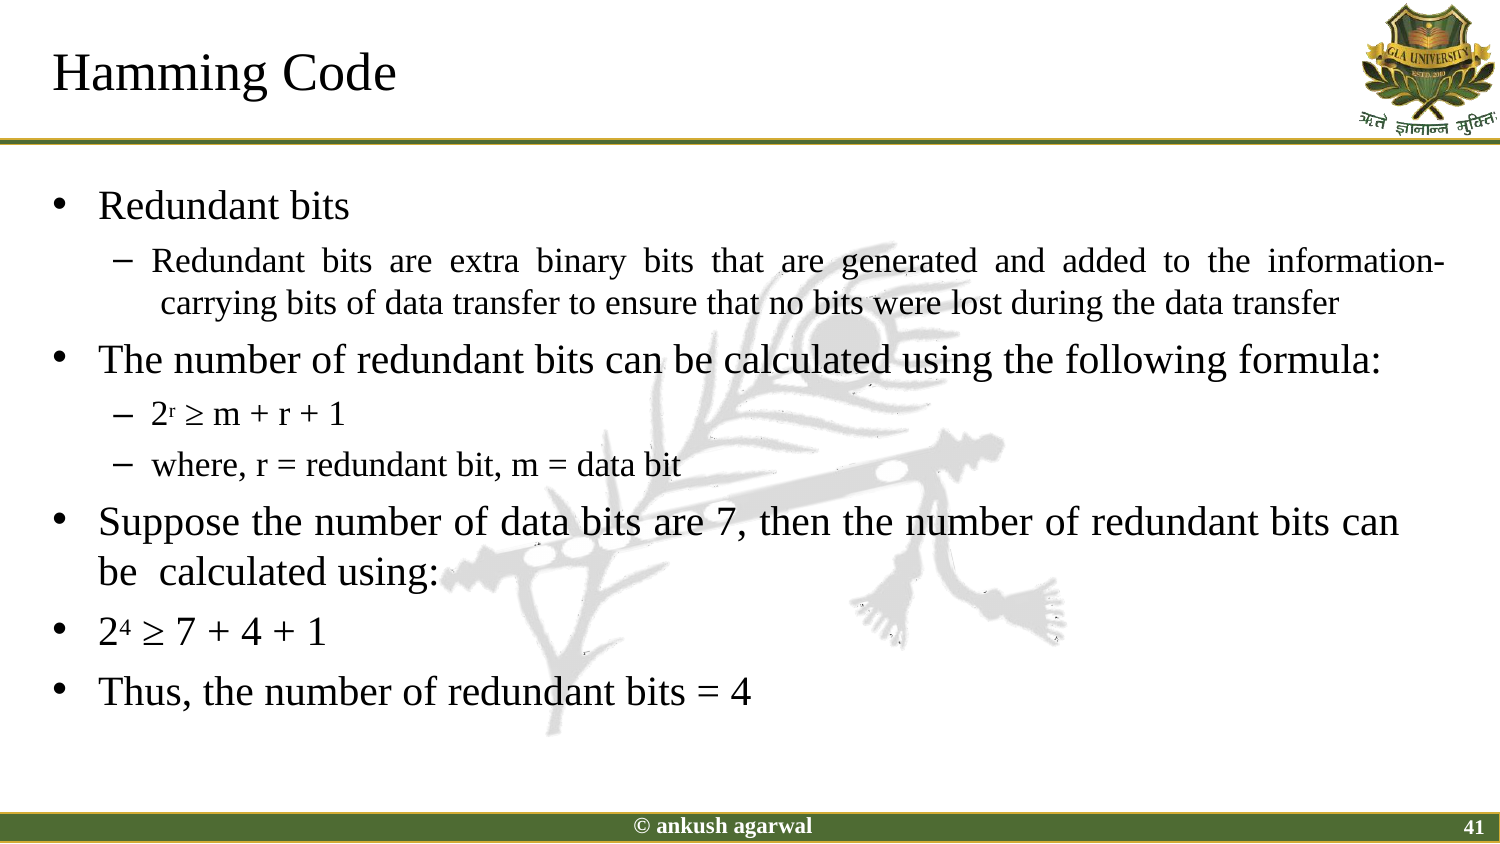

# Hamming Code
Redundant bits
Redundant bits are extra binary bits that are generated and added to the information-  carrying bits of data transfer to ensure that no bits were lost during the data transfer
The number of redundant bits can be calculated using the following formula:
– 2r ≥ m + r + 1
where, r = redundant bit, m = data bit
Suppose the number of data bits are 7, then the number of redundant bits can be  calculated using:
24 ≥ 7 + 4 + 1
Thus, the number of redundant bits = 4
© ankush agarwal
41